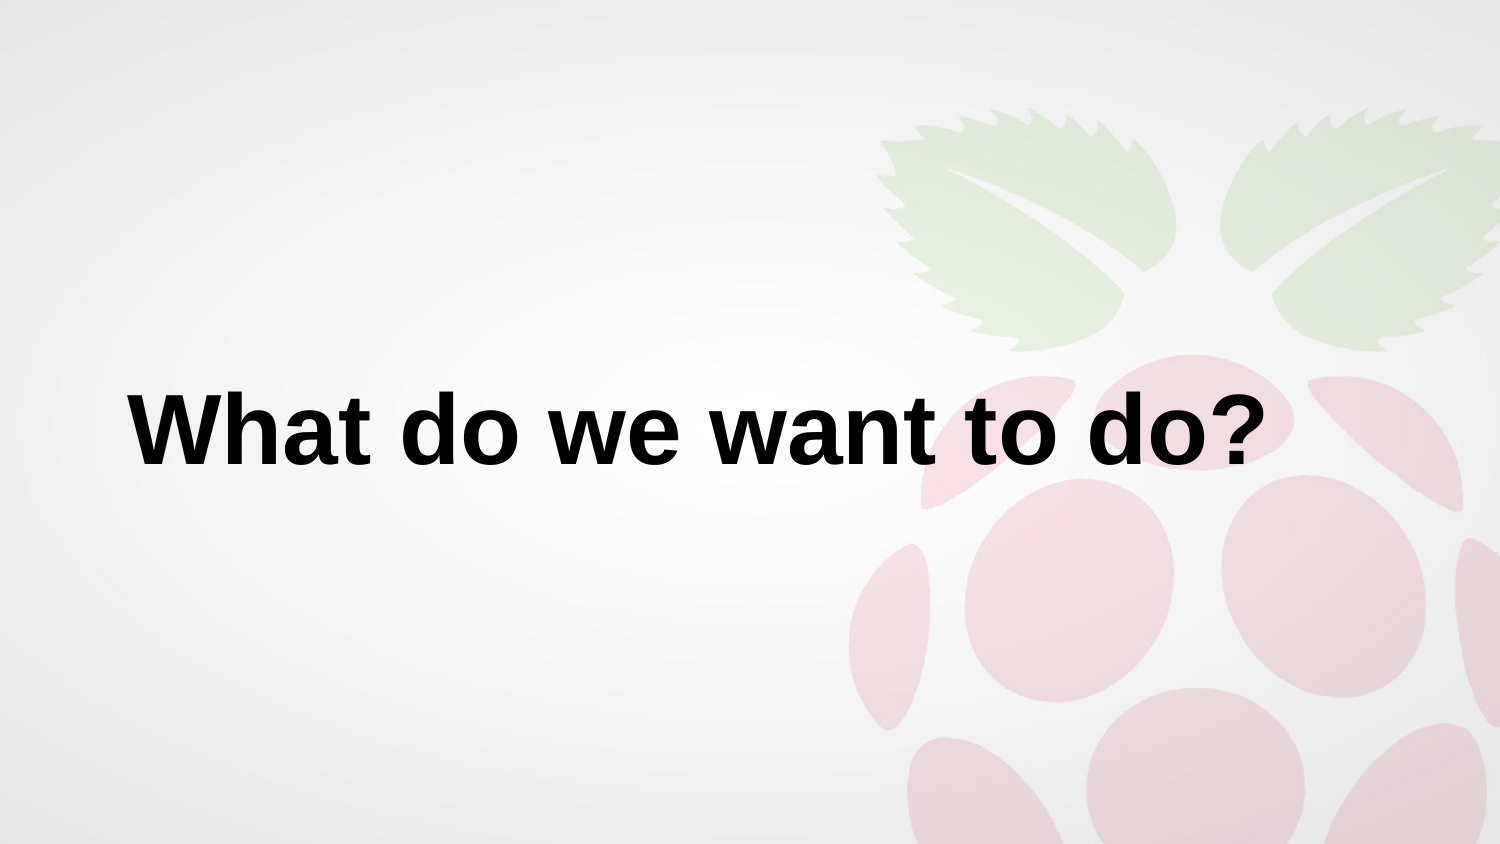

# What do we want to do?